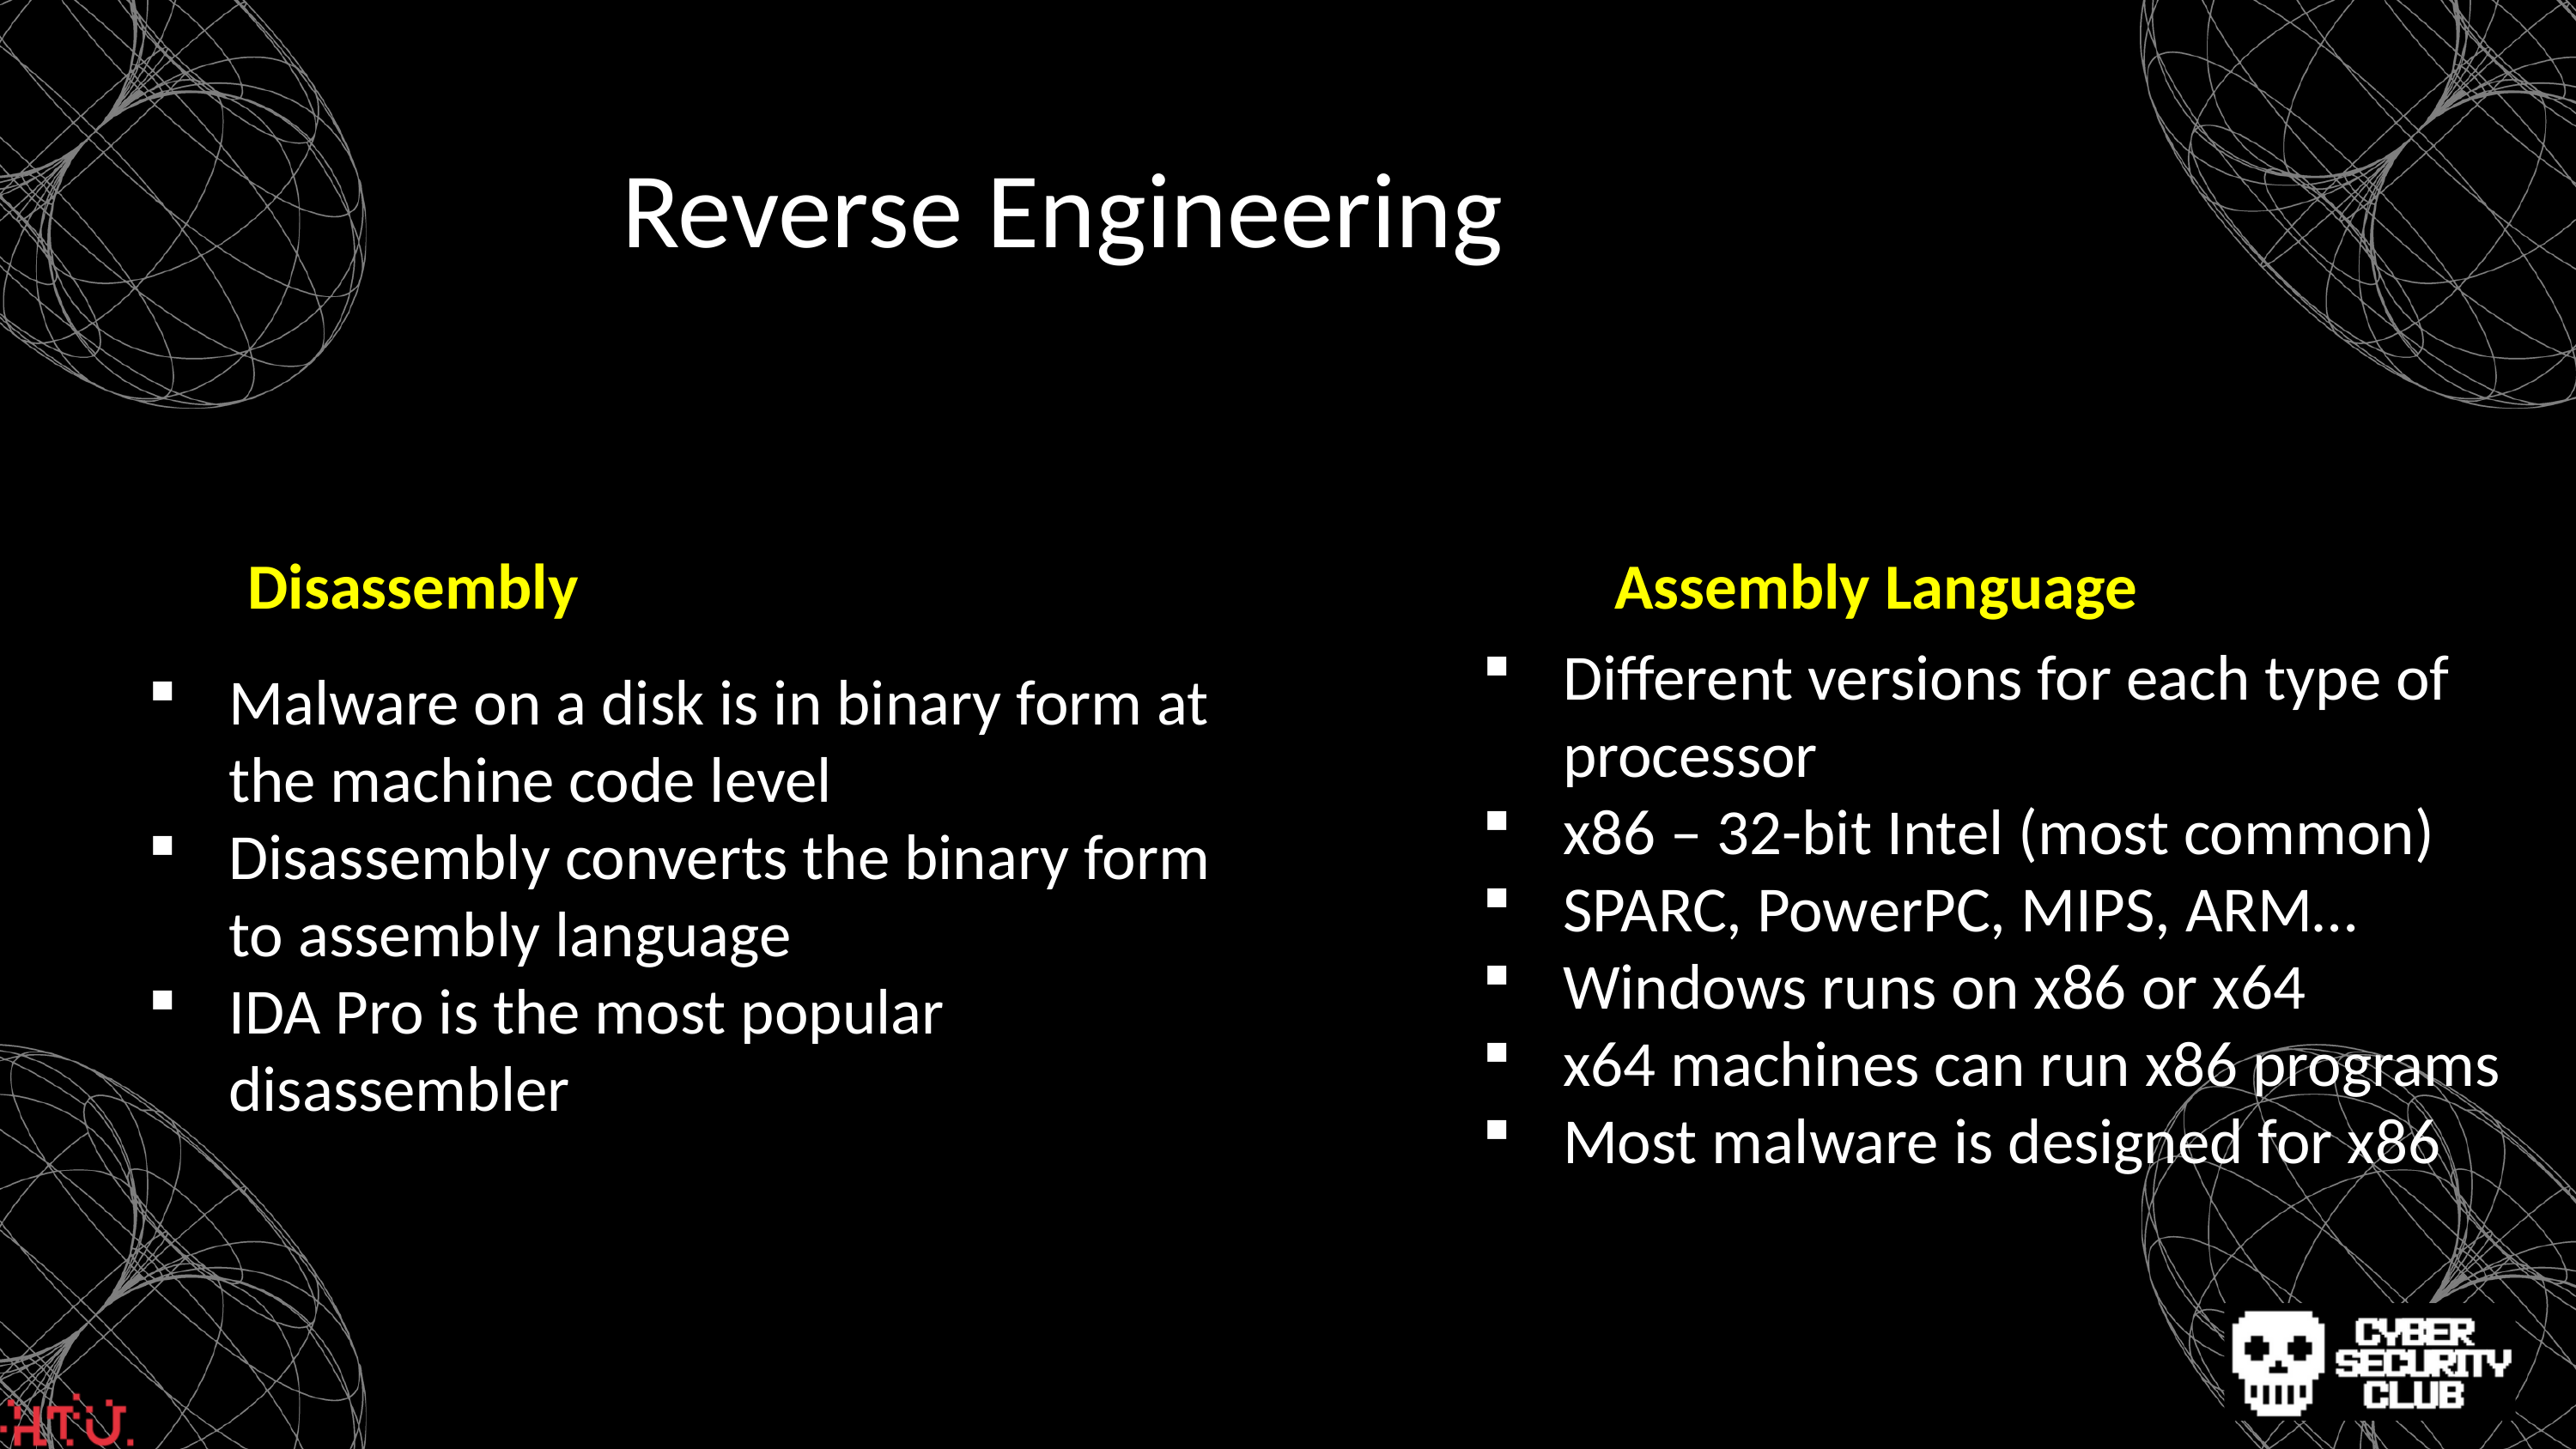

Reverse Engineering
Disassembly
Assembly Language
Different versions for each type of processor
x86 – 32-bit Intel (most common)
SPARC, PowerPC, MIPS, ARM…
Windows runs on x86 or x64
x64 machines can run x86 programs
Most malware is designed for x86
Malware on a disk is in binary form at the machine code level
Disassembly converts the binary form to assembly language
IDA Pro is the most popular disassembler